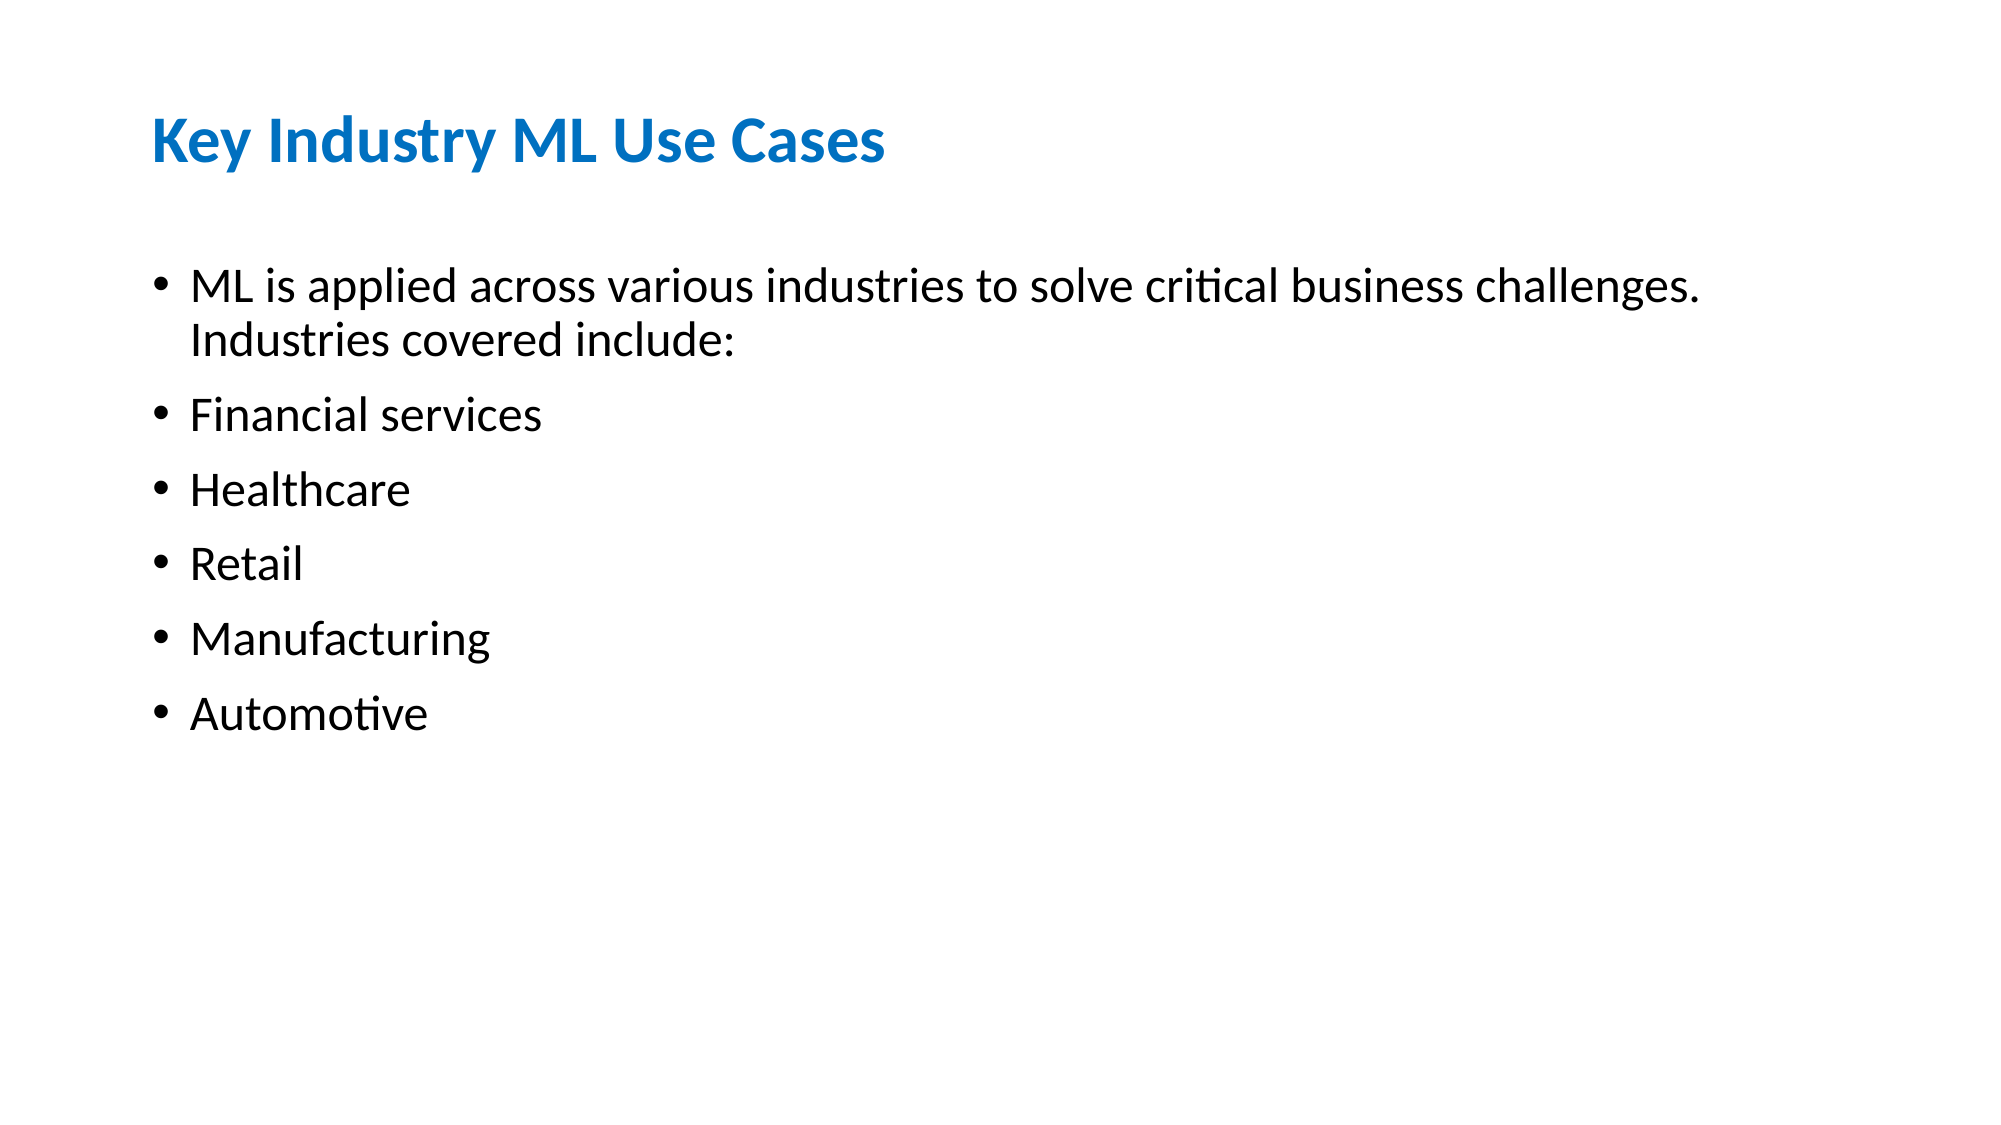

# Key Industry ML Use Cases
ML is applied across various industries to solve critical business challenges. Industries covered include:
Financial services
Healthcare
Retail
Manufacturing
Automotive